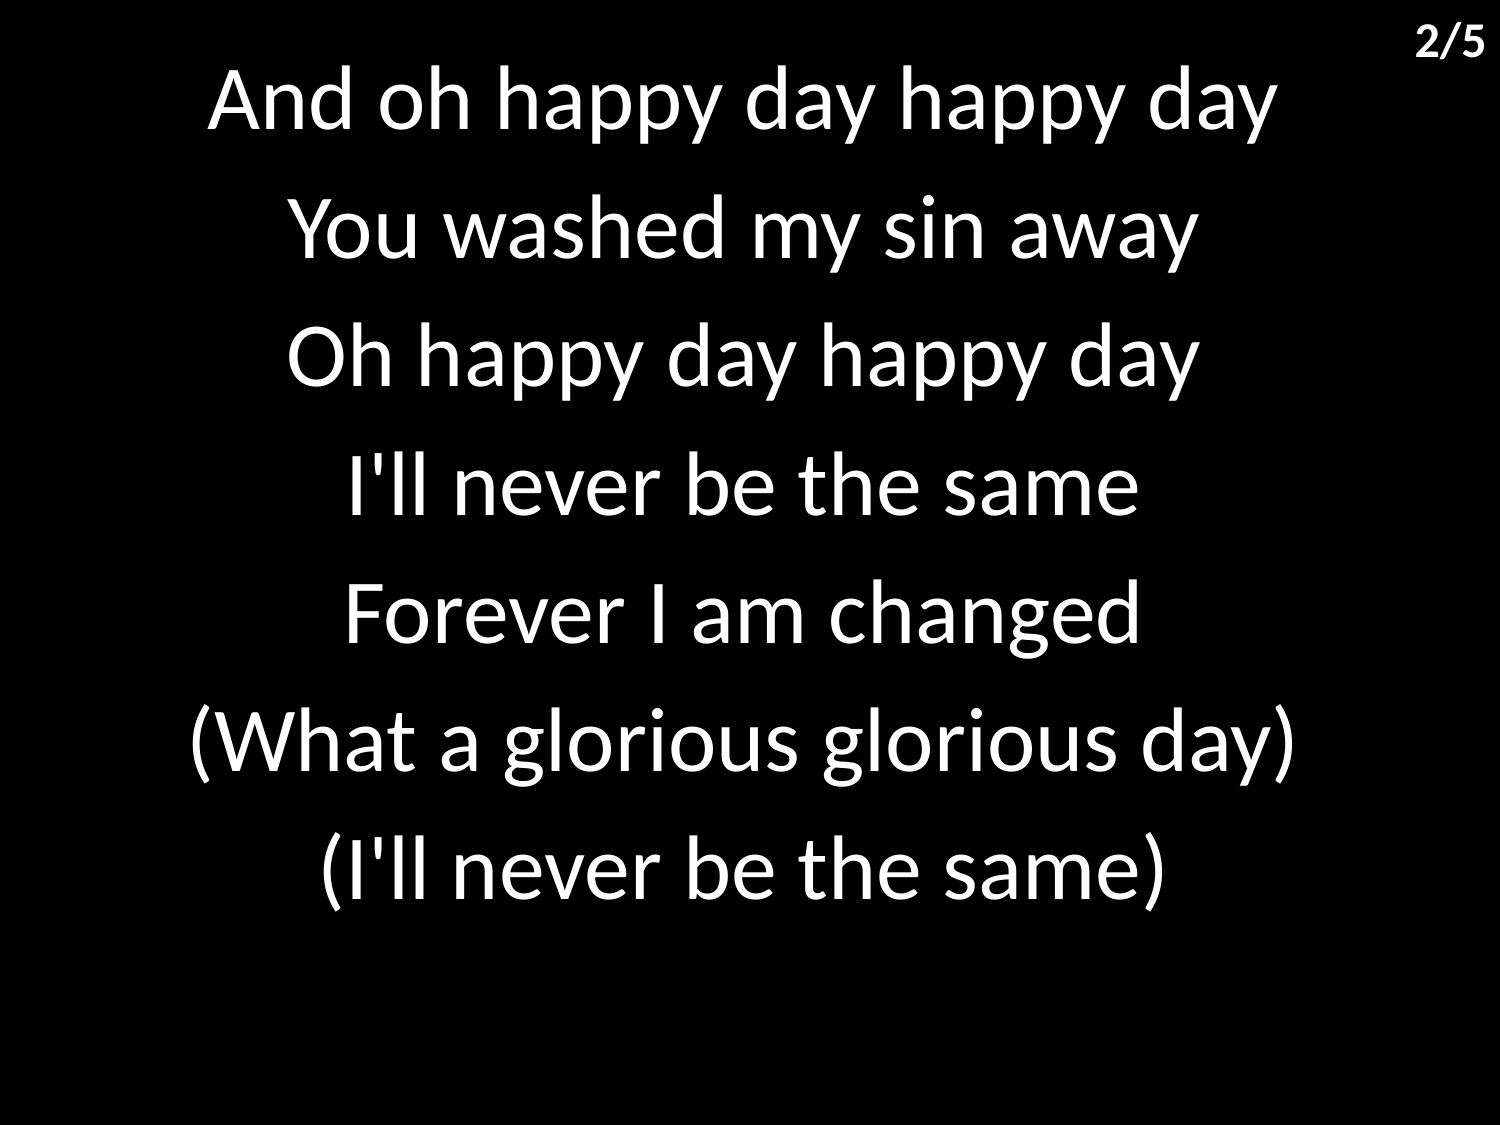

2/5
And oh happy day happy day
You washed my sin away
Oh happy day happy day
I'll never be the same
Forever I am changed
(What a glorious glorious day)
(I'll never be the same)